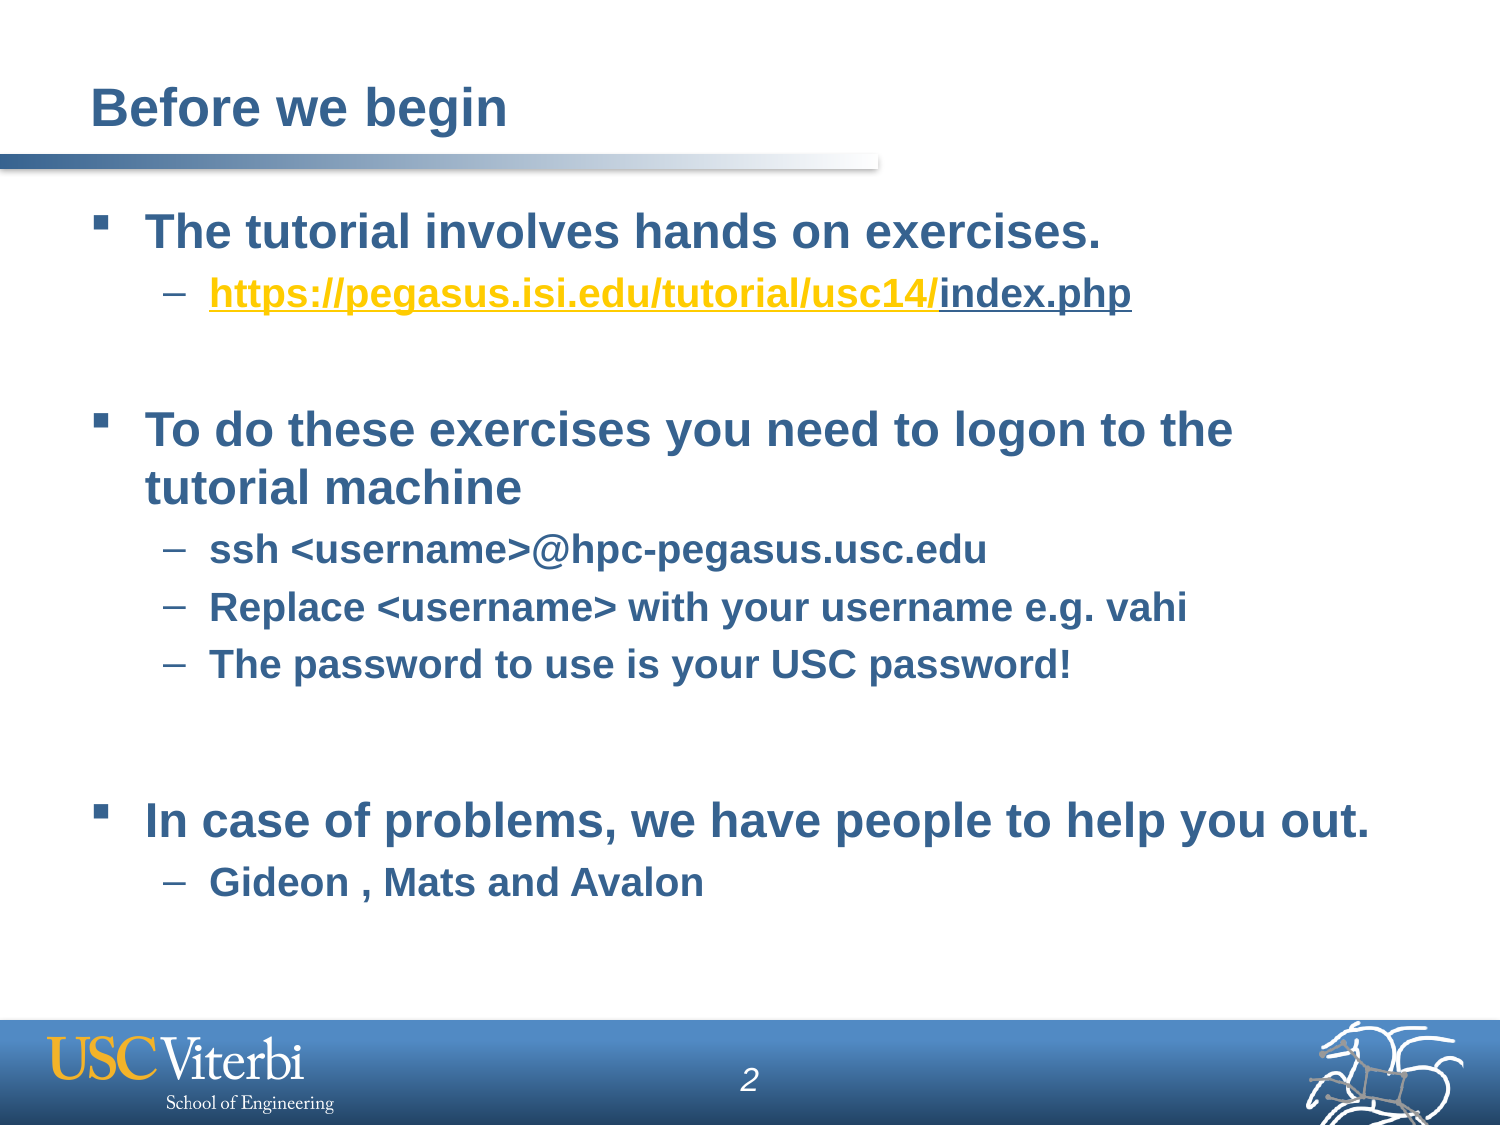

# Before we begin
The tutorial involves hands on exercises.
https://pegasus.isi.edu/tutorial/usc14/index.php

To do these exercises you need to logon to the tutorial machine
ssh <username>@hpc-pegasus.usc.edu
Replace <username> with your username e.g. vahi
The password to use is your USC password!

In case of problems, we have people to help you out.
Gideon , Mats and Avalon